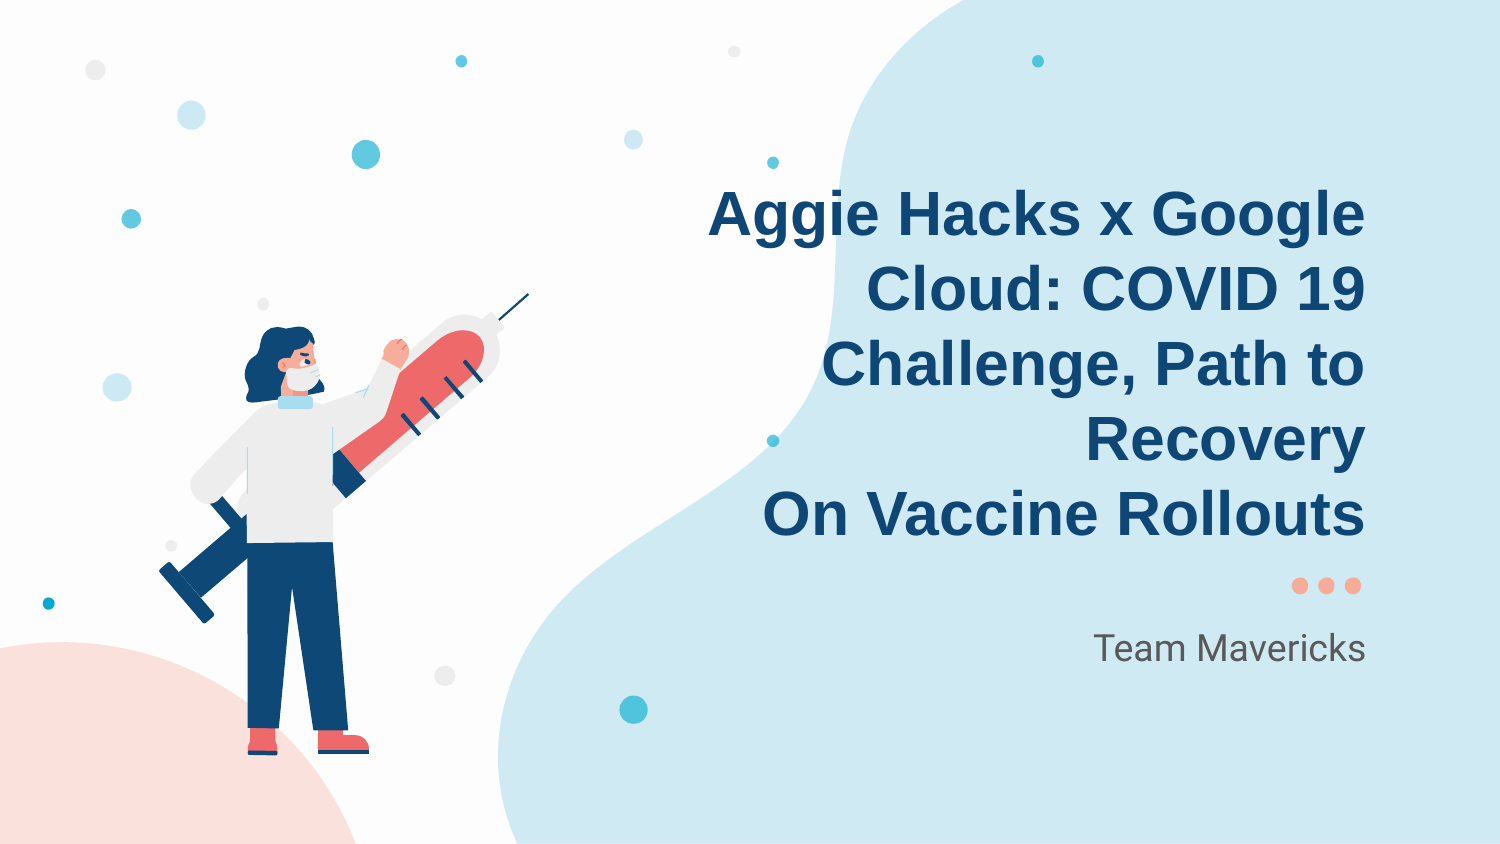

# Aggie Hacks x Google Cloud: COVID 19 Challenge, Path to Recovery
On Vaccine Rollouts

Team Mavericks